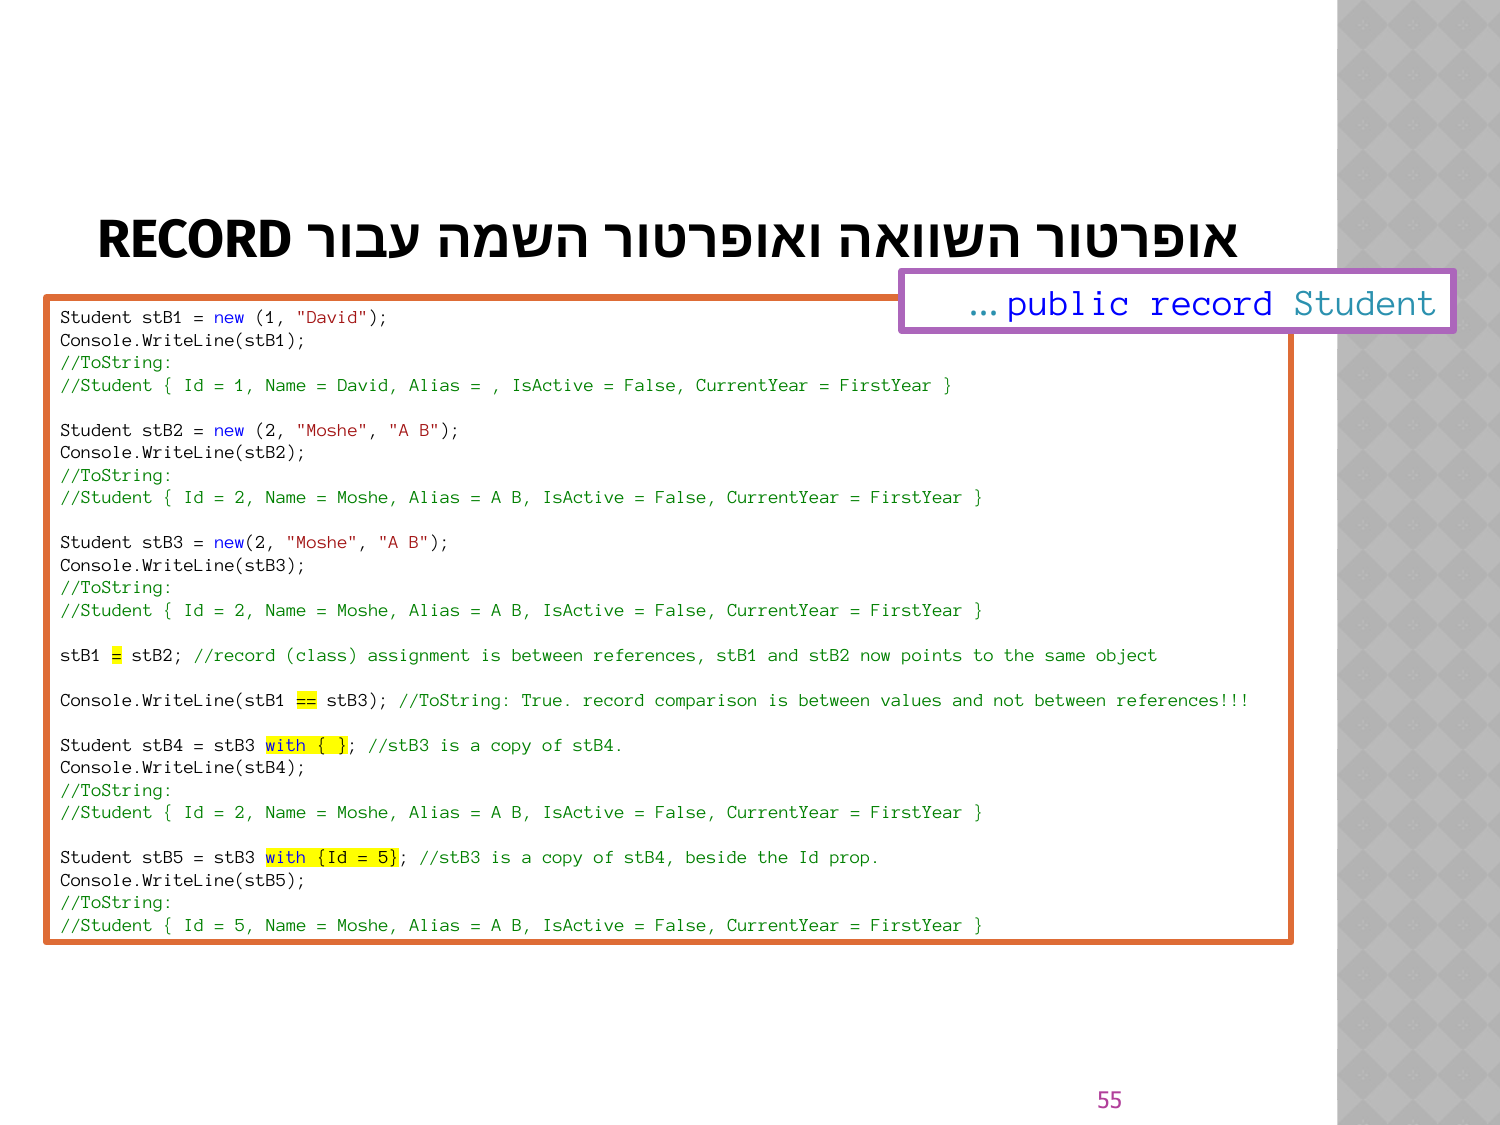

# אופרטור השוואה ואופרטור השמה עבור record
public record Student ...
Student stB1 = new (1, "David");
Console.WriteLine(stB1);
//ToString:
//Student { Id = 1, Name = David, Alias = , IsActive = False, CurrentYear = FirstYear }

Student stB2 = new (2, "Moshe", "A B");
Console.WriteLine(stB2);
//ToString:
//Student { Id = 2, Name = Moshe, Alias = A B, IsActive = False, CurrentYear = FirstYear }

Student stB3 = new(2, "Moshe", "A B");
Console.WriteLine(stB3);
//ToString:
//Student { Id = 2, Name = Moshe, Alias = A B, IsActive = False, CurrentYear = FirstYear }

stB1 = stB2; //record (class) assignment is between references, stB1 and stB2 now points to the same object

Console.WriteLine(stB1 == stB3); //ToString: True. record comparison is between values and not between references!!!

Student stB4 = stB3 with { }; //stB3 is a copy of stB4.
Console.WriteLine(stB4);
//ToString:
//Student { Id = 2, Name = Moshe, Alias = A B, IsActive = False, CurrentYear = FirstYear }

Student stB5 = stB3 with {Id = 5}; //stB3 is a copy of stB4, beside the Id prop.
Console.WriteLine(stB5);
//ToString:
//Student { Id = 5, Name = Moshe, Alias = A B, IsActive = False, CurrentYear = FirstYear }
55